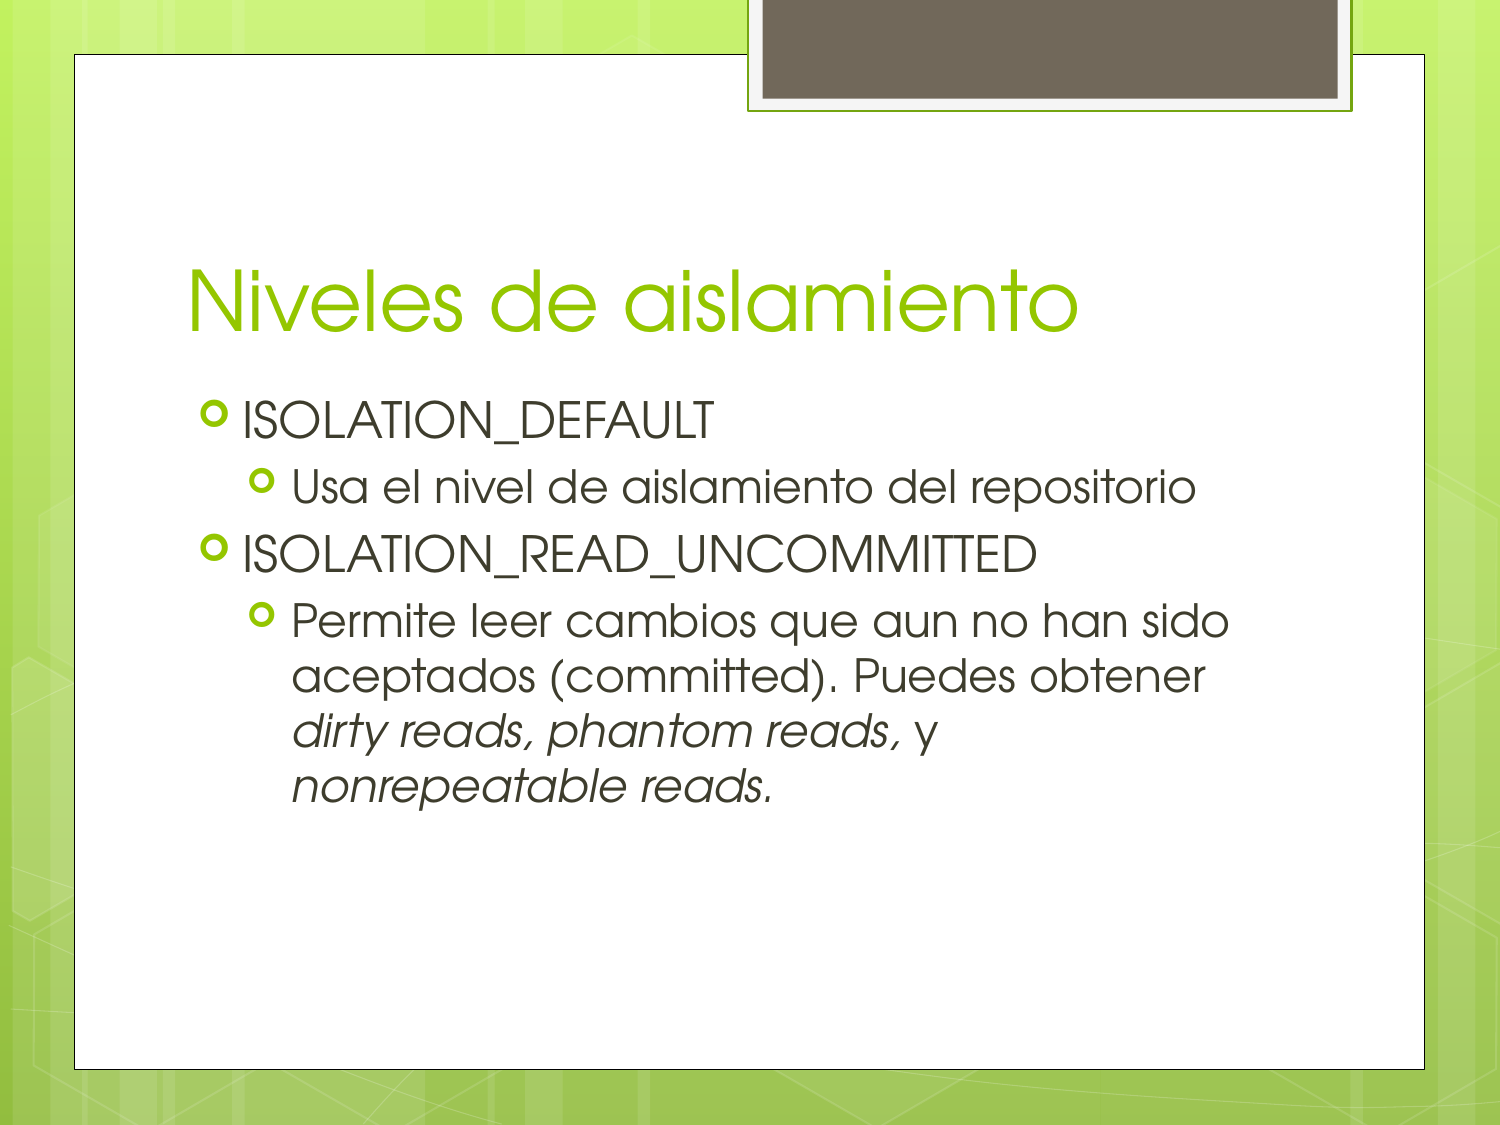

# Niveles de aislamiento
ISOLATION_DEFAULT
Usa el nivel de aislamiento del repositorio
ISOLATION_READ_UNCOMMITTED
Permite leer cambios que aun no han sido aceptados (committed). Puedes obtener dirty reads, phantom reads, y nonrepeatable reads.